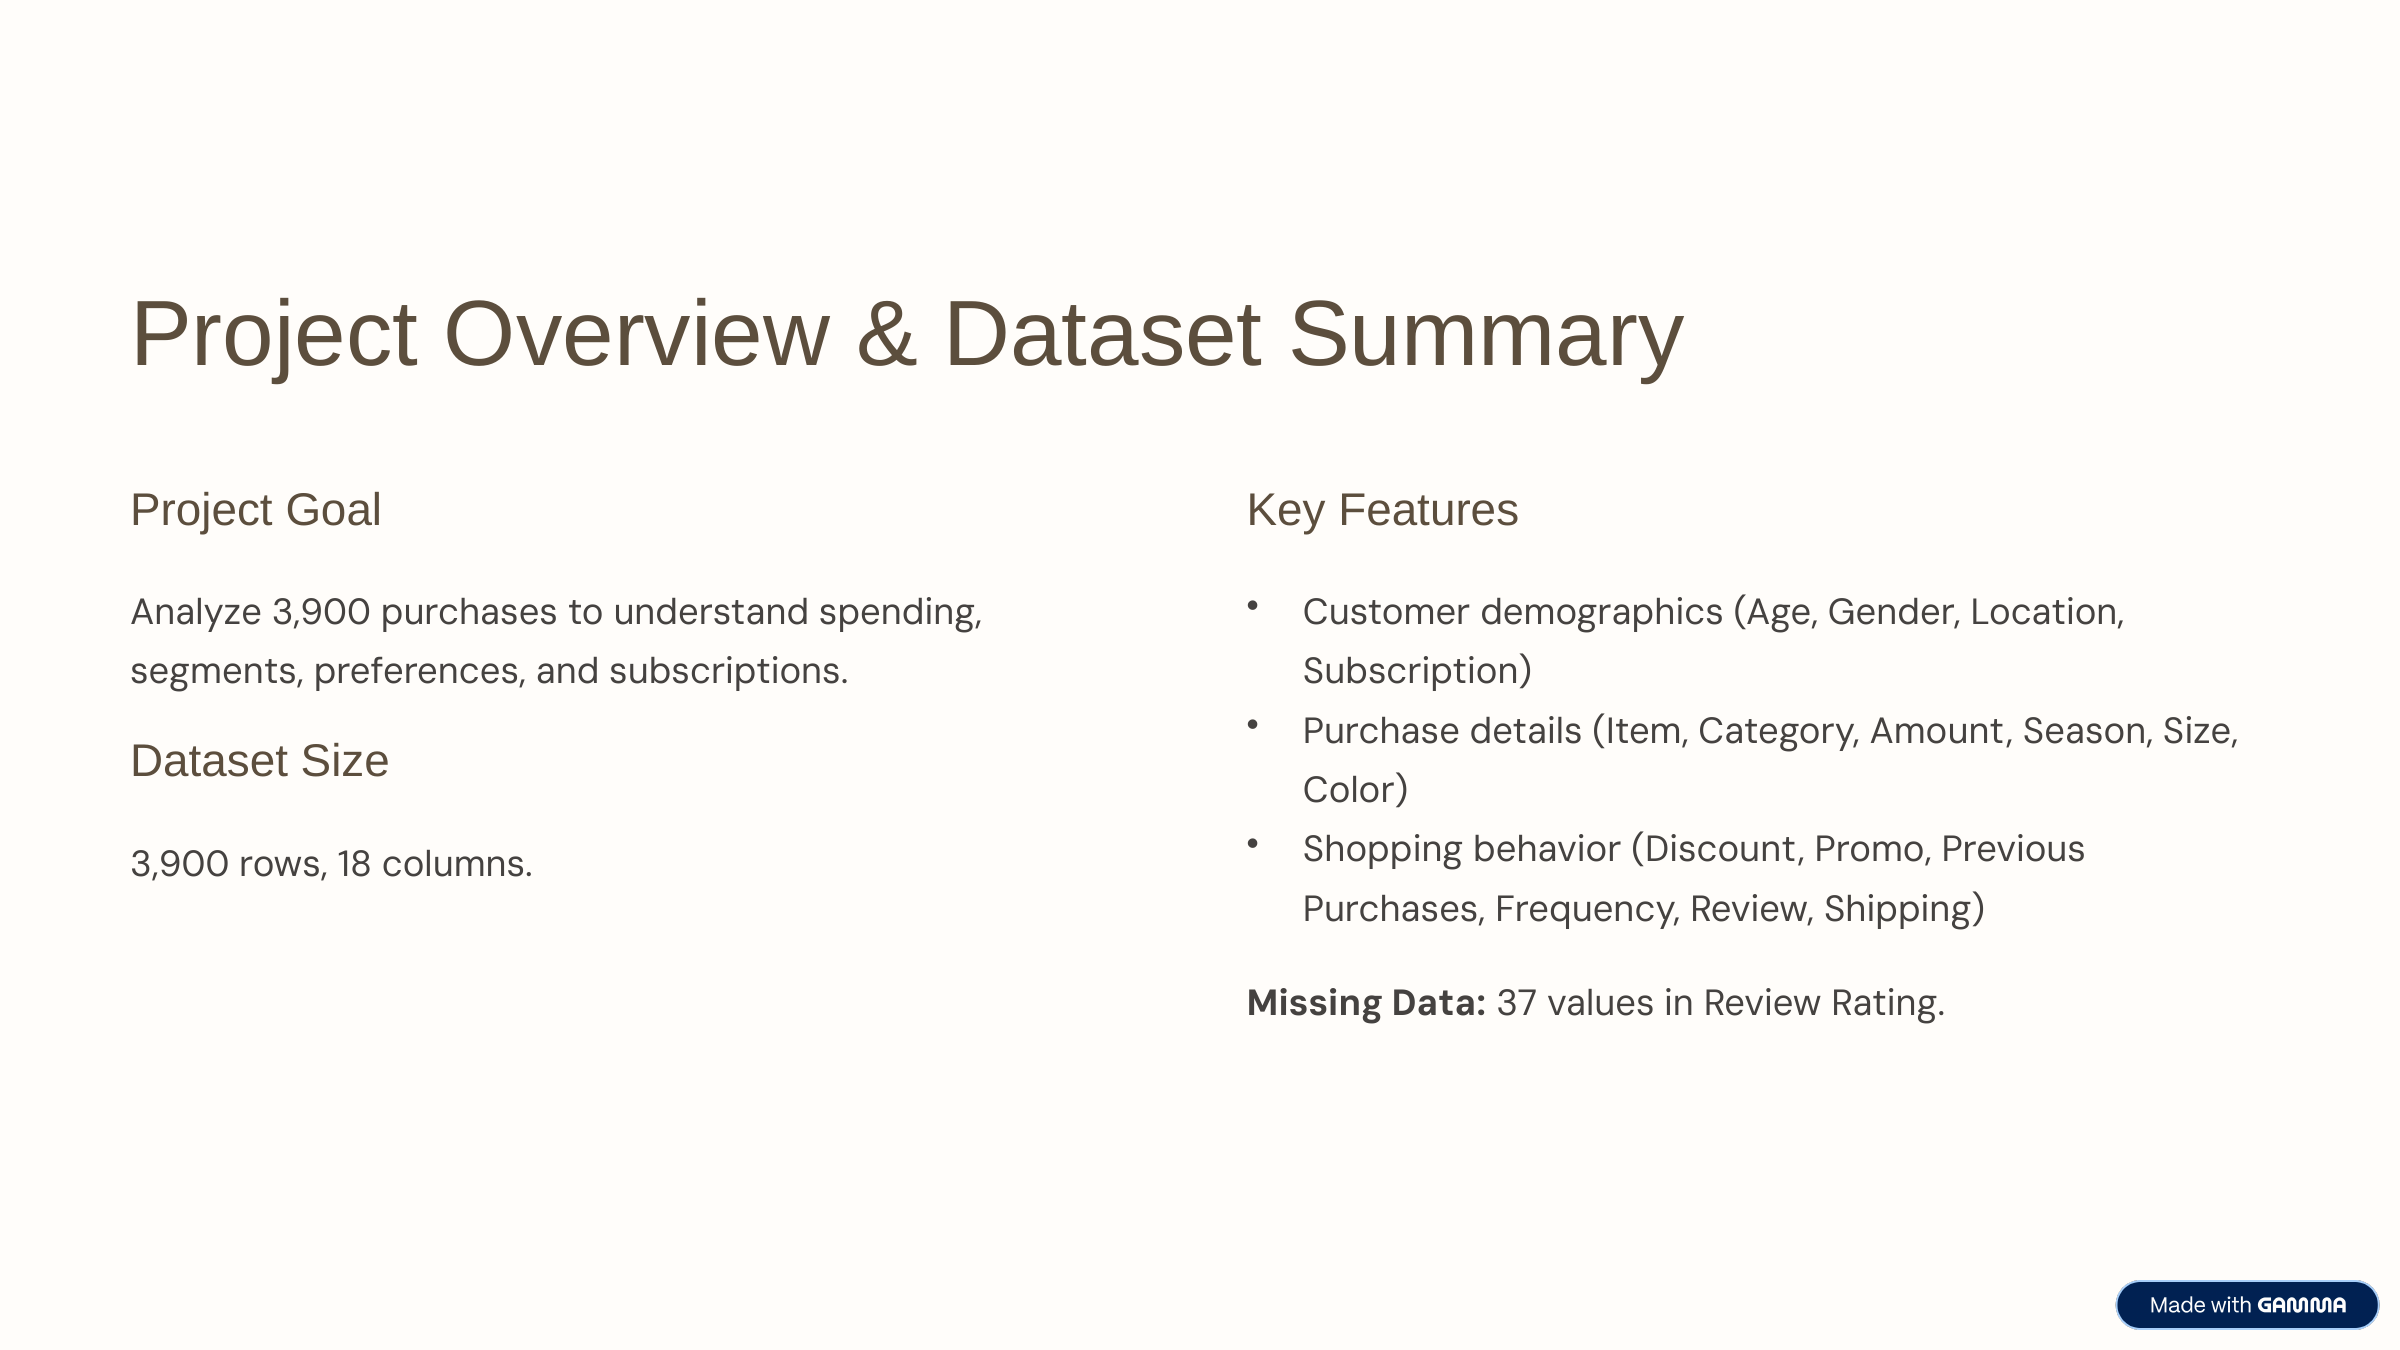

Project Overview & Dataset Summary
Project Goal
Key Features
Analyze 3,900 purchases to understand spending, segments, preferences, and subscriptions.
Customer demographics (Age, Gender, Location, Subscription)
Purchase details (Item, Category, Amount, Season, Size, Color)
Shopping behavior (Discount, Promo, Previous Purchases, Frequency, Review, Shipping)
Dataset Size
3,900 rows, 18 columns.
Missing Data: 37 values in Review Rating.